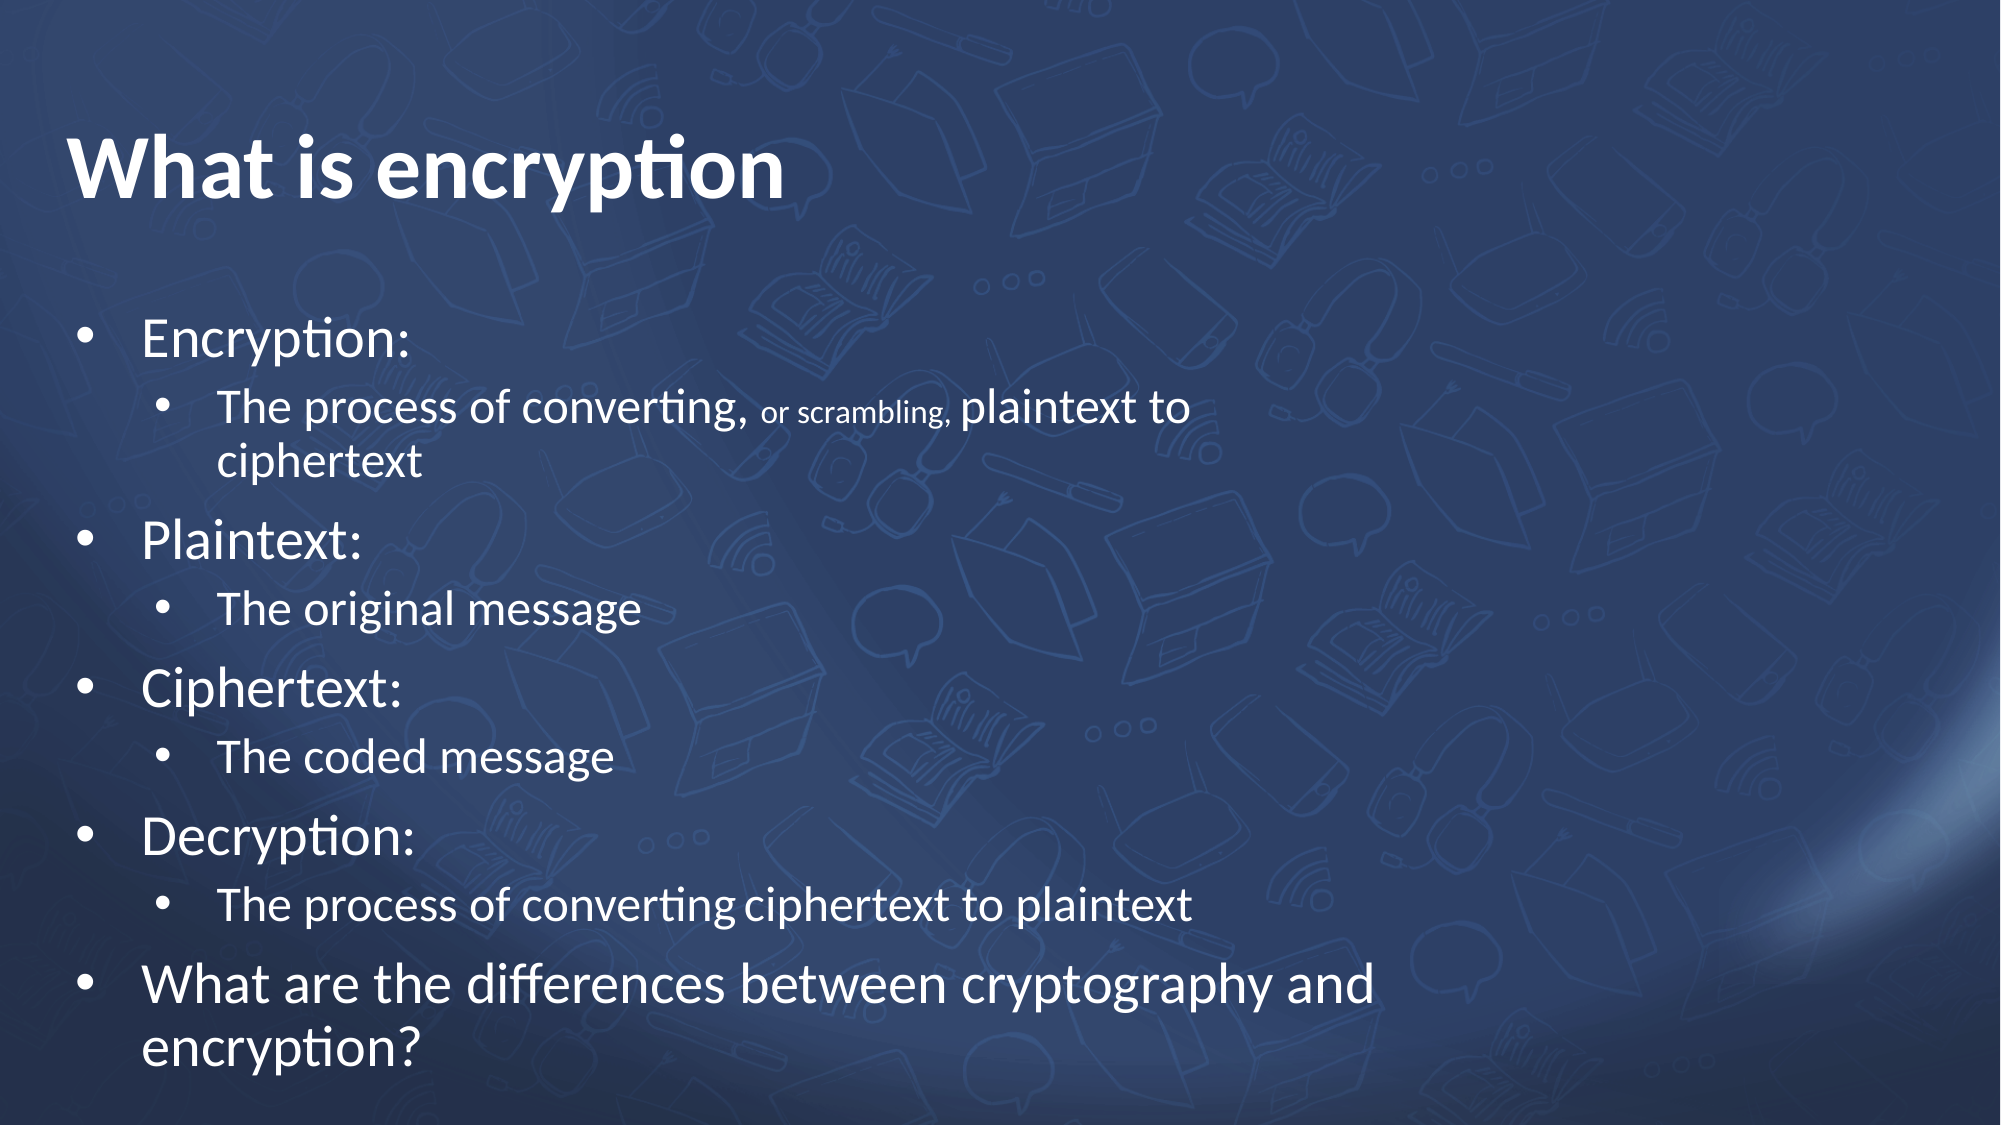

# What is encryption
Encryption:
The process of converting, or scrambling, plaintext to ciphertext
Plaintext:
The original message
Ciphertext:
The coded message
Decryption:
The process of converting ciphertext to plaintext
What are the differences between cryptography and encryption?